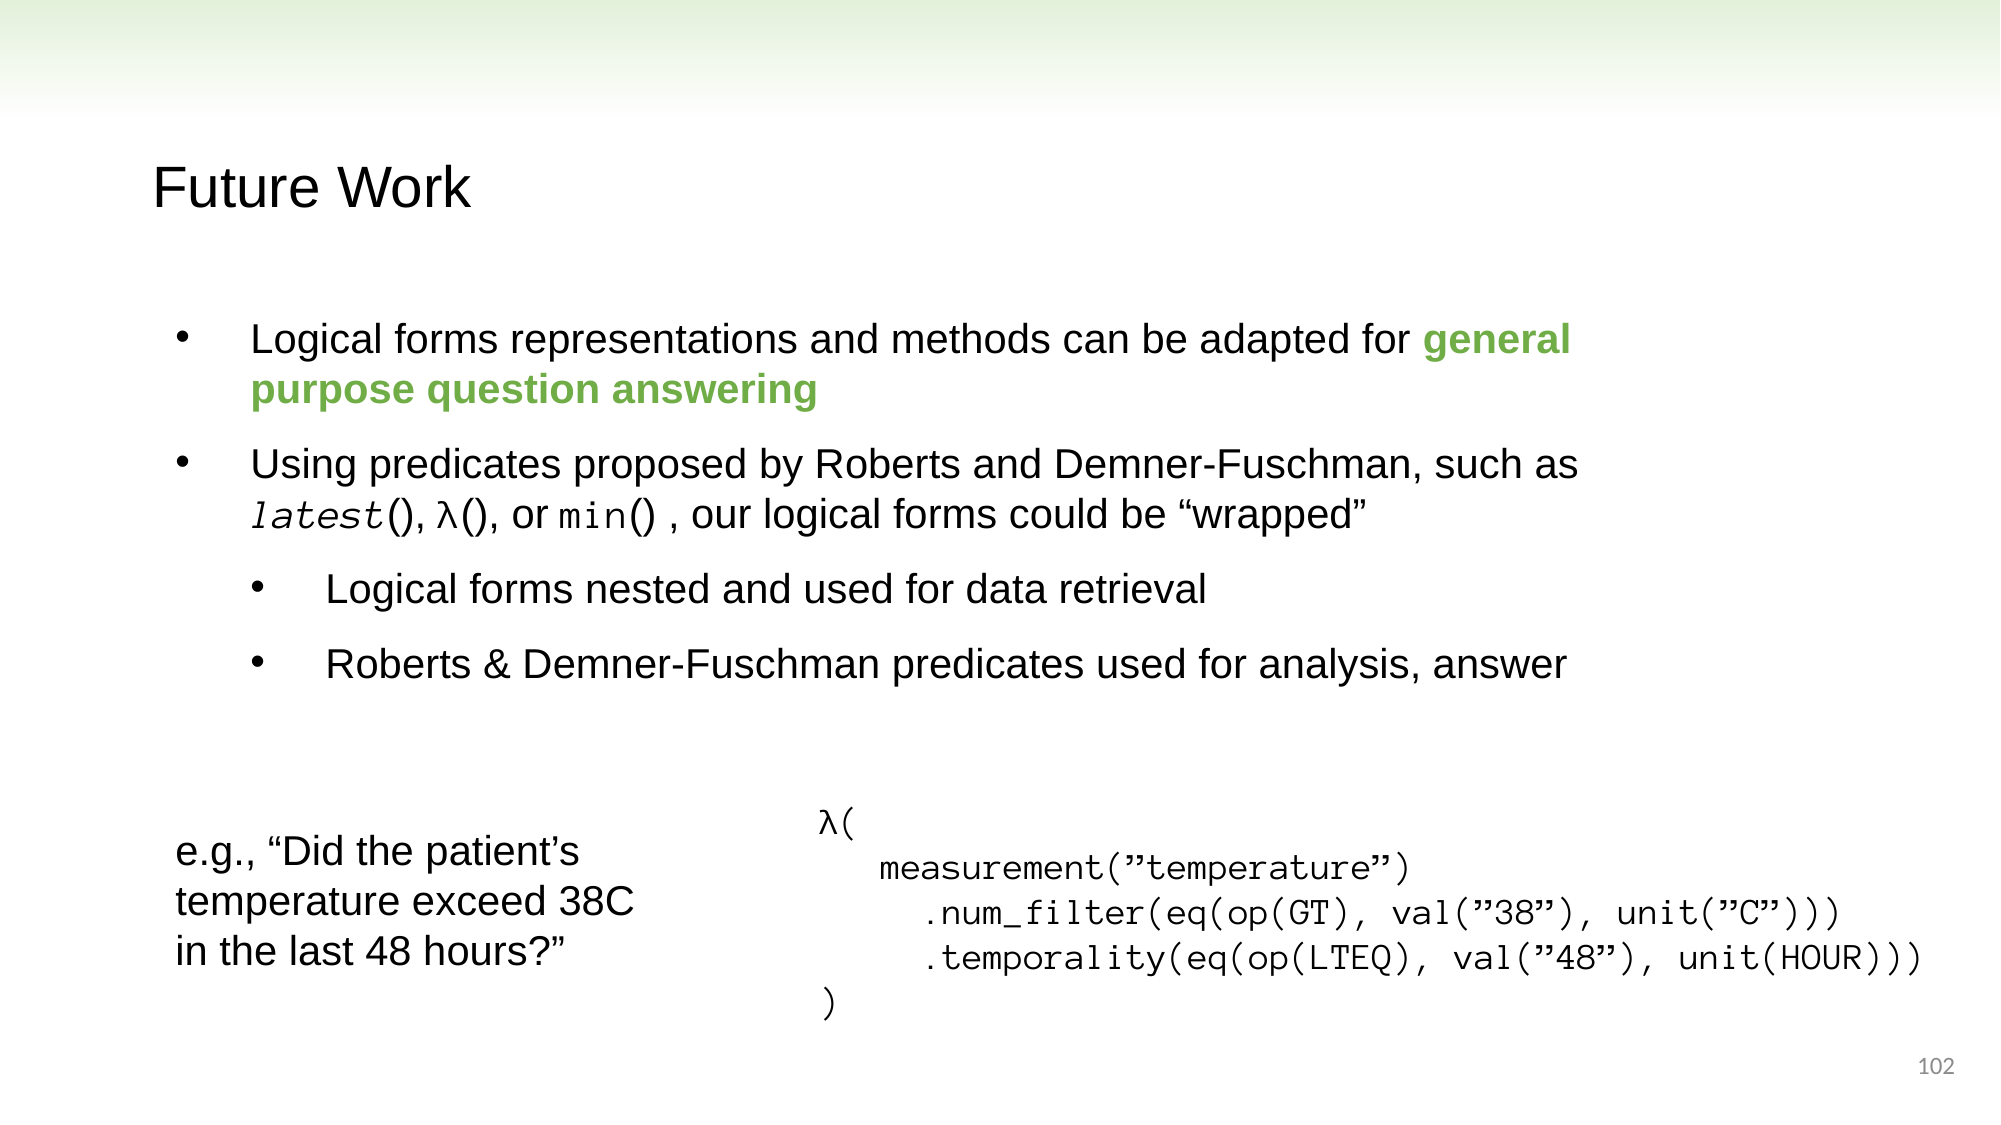

Future Work
Logical forms representations and methods can be adapted for general purpose question answering
Using predicates proposed by Roberts and Demner-Fuschman, such as latest(), λ(), or min() , our logical forms could be “wrapped”
Logical forms nested and used for data retrieval
Roberts & Demner-Fuschman predicates used for analysis, answer
λ(
   measurement(”temperature”)
     .num_filter(eq(op(GT), val(”38”), unit(”C”)))
     .temporality(eq(op(LTEQ), val(”48”), unit(HOUR)))
)
e.g., “Did the patient’s temperature exceed 38C in the last 48 hours?”
102